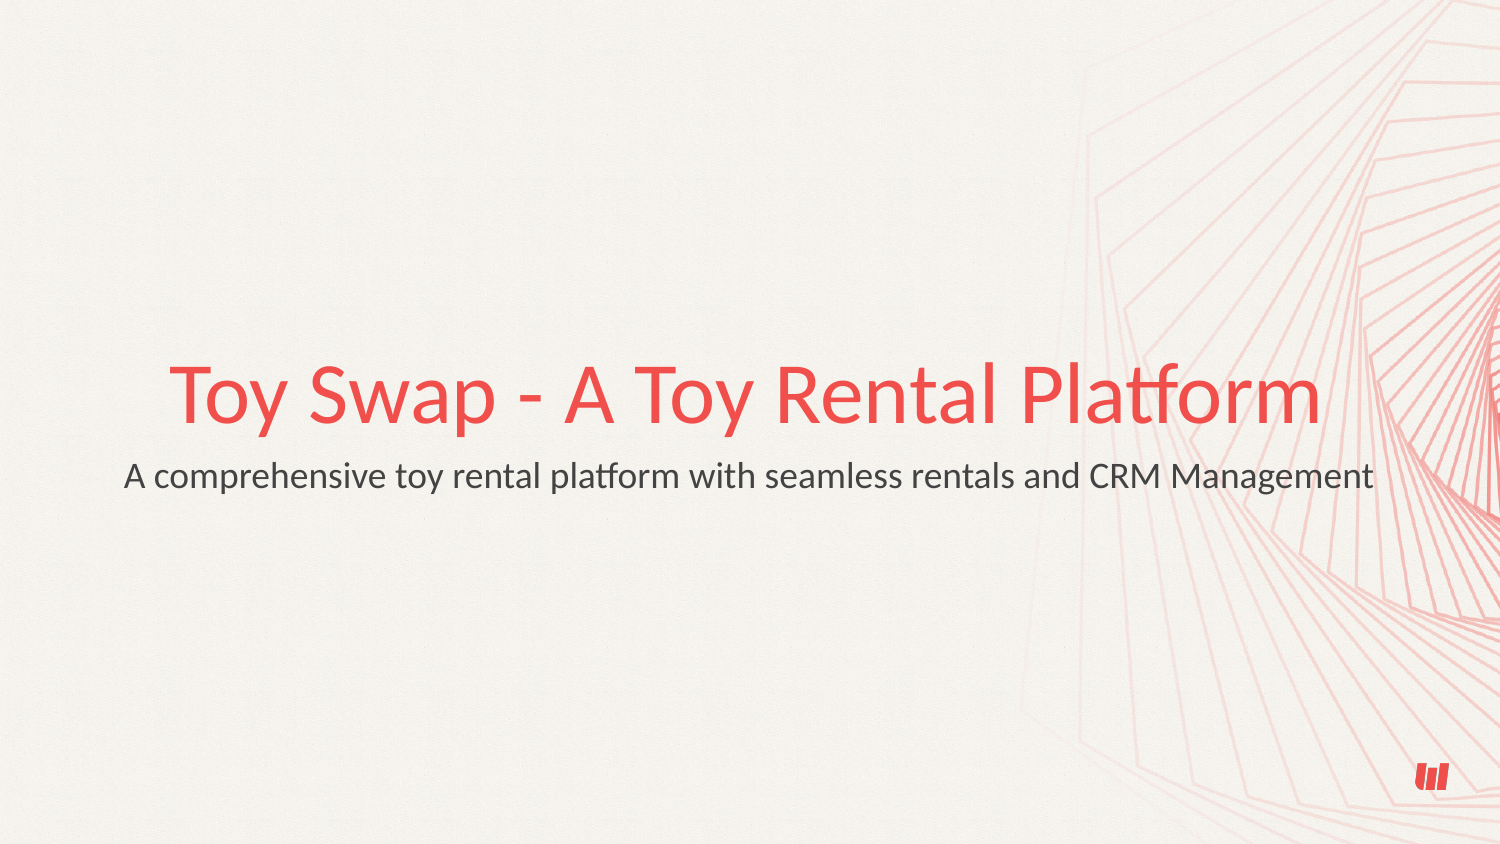

Toy Swap - A Toy Rental Platform

A comprehensive toy rental platform with seamless rentals and CRM Management